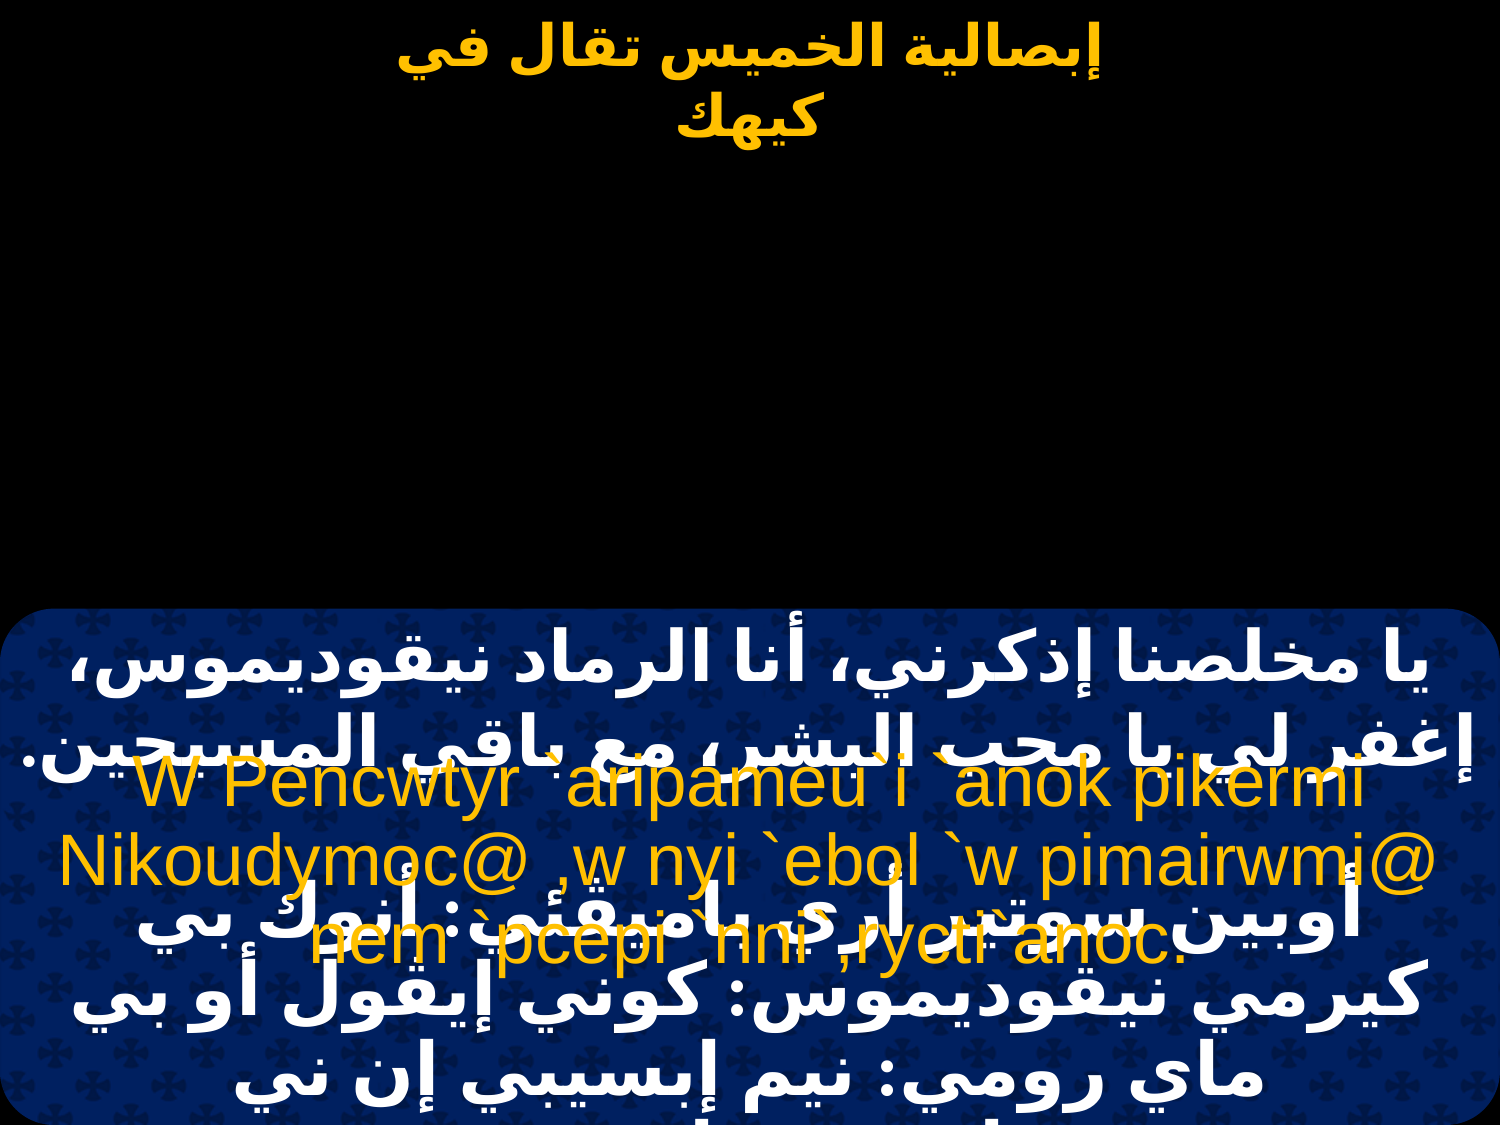

#
يا مخلصنا إذكرني، أنا الرماد نيقوديموس، إغفر لي يا محب البشر، مع باقي المسيحين.
W Pencwtyr `aripameu`i `anok pikermi Nikoudymoc@ ,w nyi `ebol `w pimairwmi@ nem `pcepi `nni`,rycti`anoc.
أوبين سوتير أري باميڤئي: أنوك بي كيرمي نيقوديموس: كوني إيڤول أو بي ماي رومي: نيم إبسيبي إن ني إخريستيانوس.